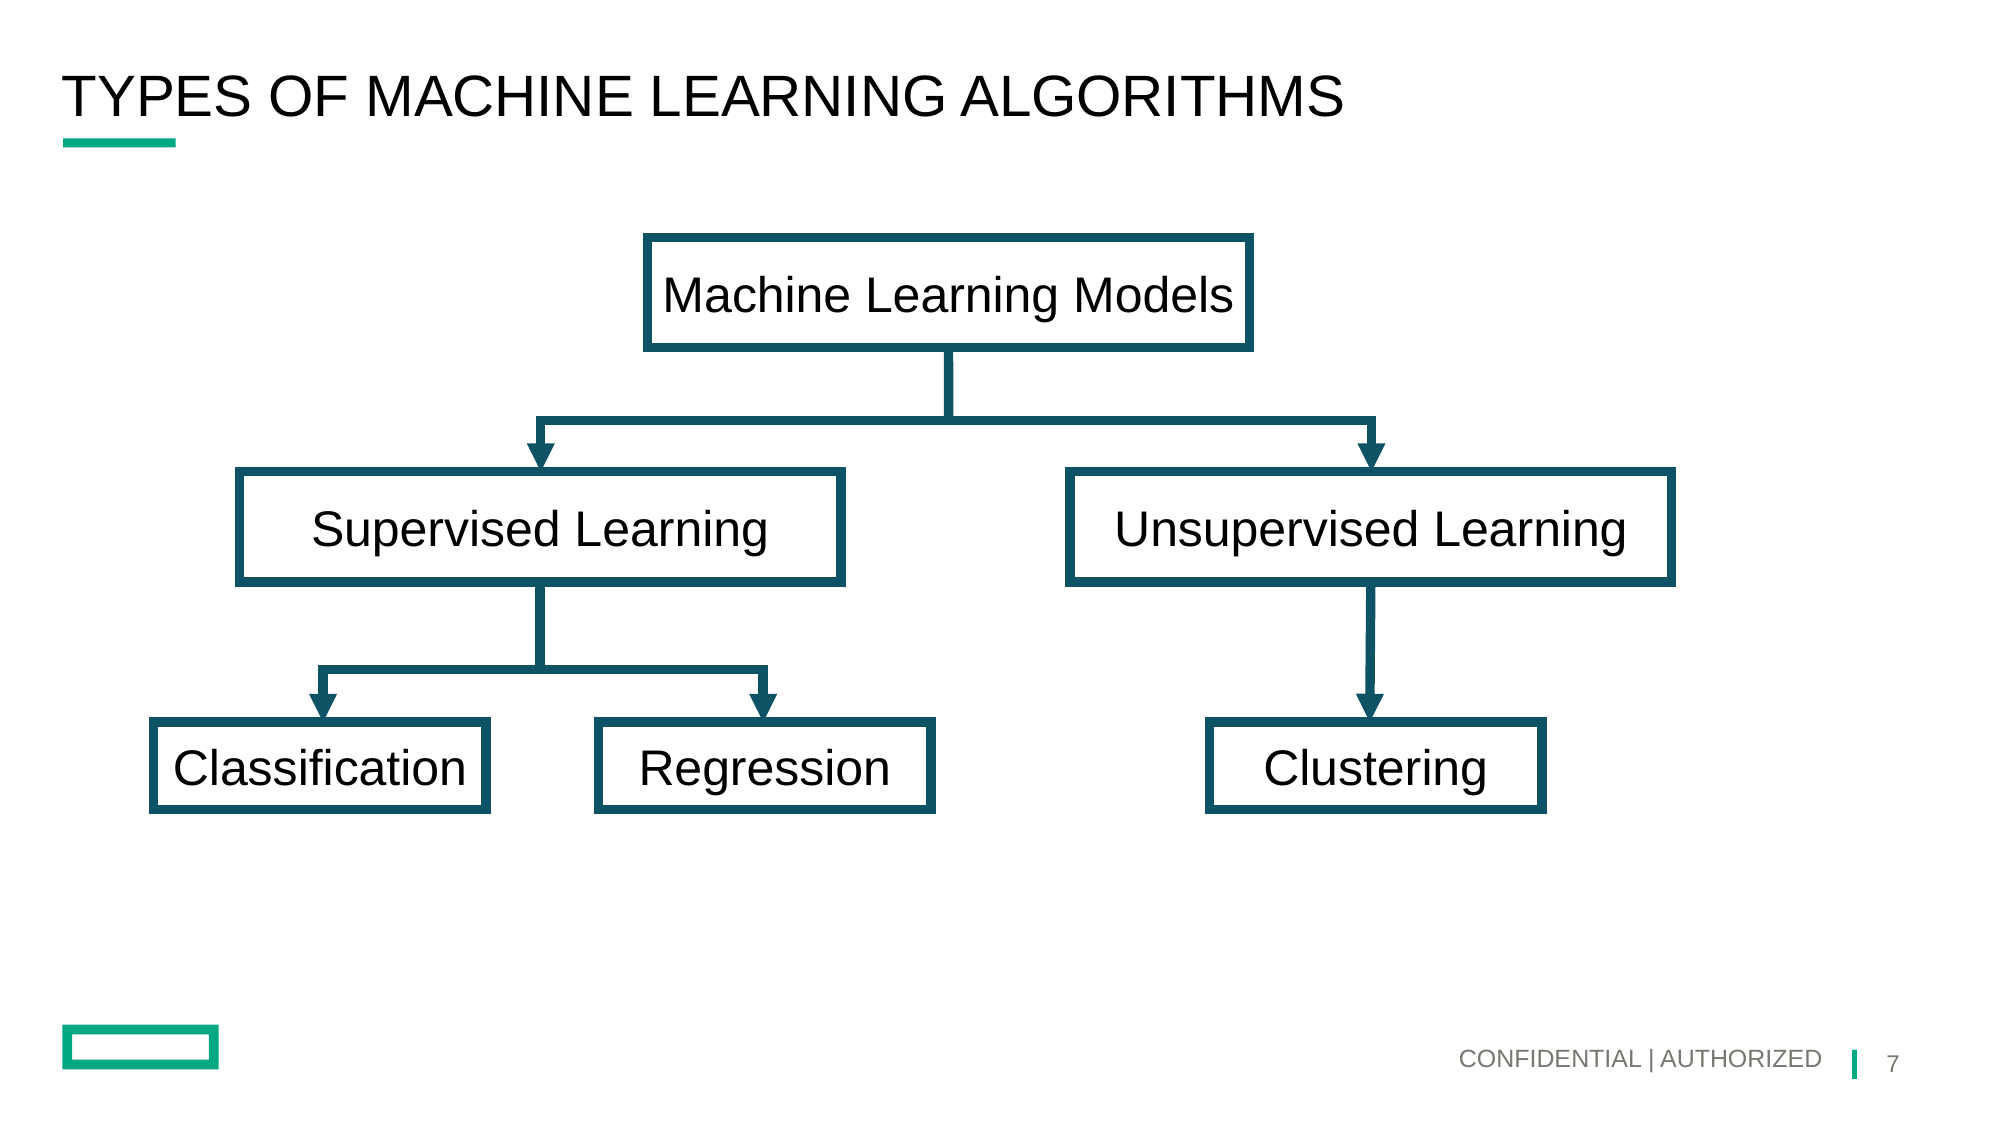

# Types of MACHINE LEARNING ALGORITHMS
Machine Learning Models
Unsupervised Learning
Supervised Learning
Classification
Regression
Clustering
CONFIDENTIAL | AUTHORIZED
7